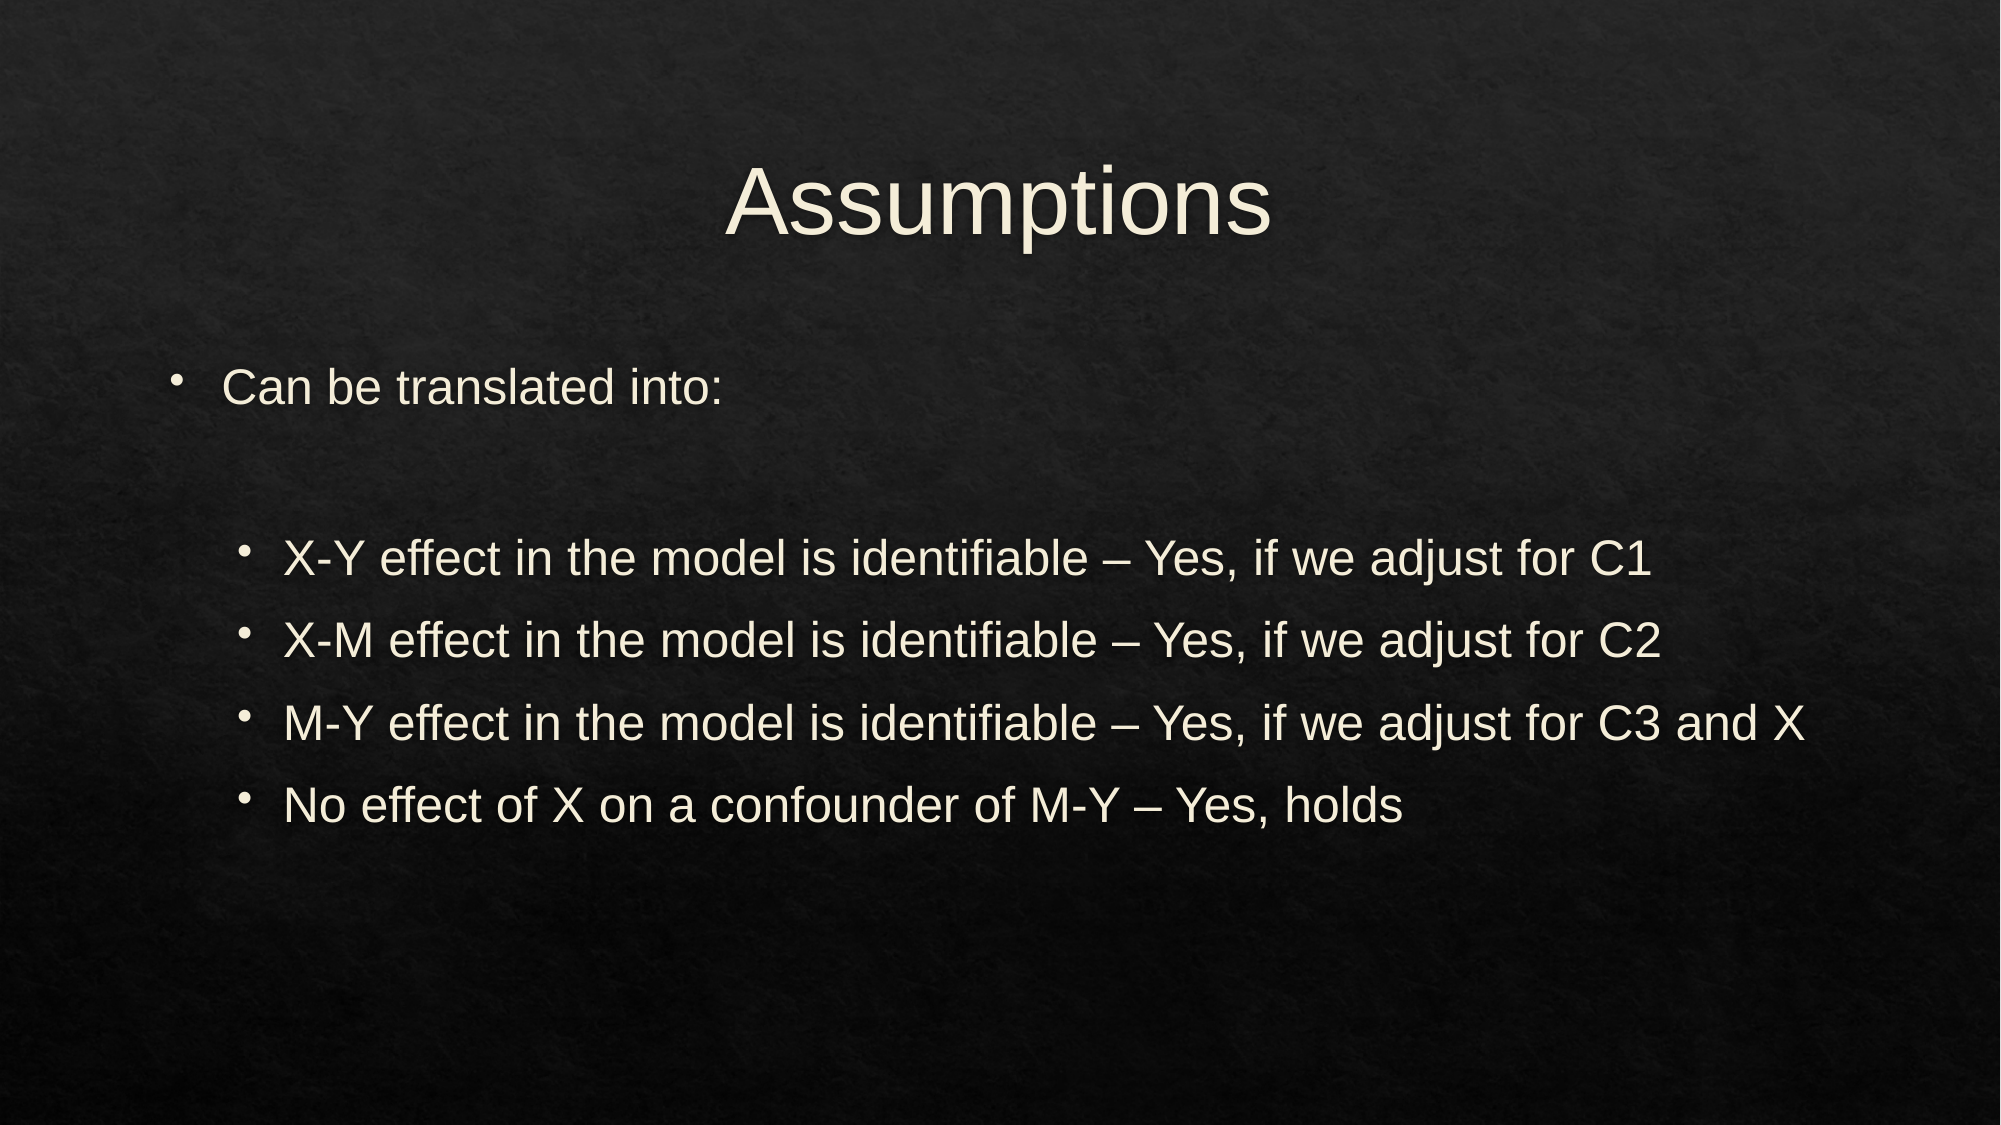

# Assumptions
Can be translated into:

X-Y effect in the model is identifiable – Yes, if we adjust for C1
X-M effect in the model is identifiable – Yes, if we adjust for C2
M-Y effect in the model is identifiable – Yes, if we adjust for C3 and X
No effect of X on a confounder of M-Y – Yes, holds